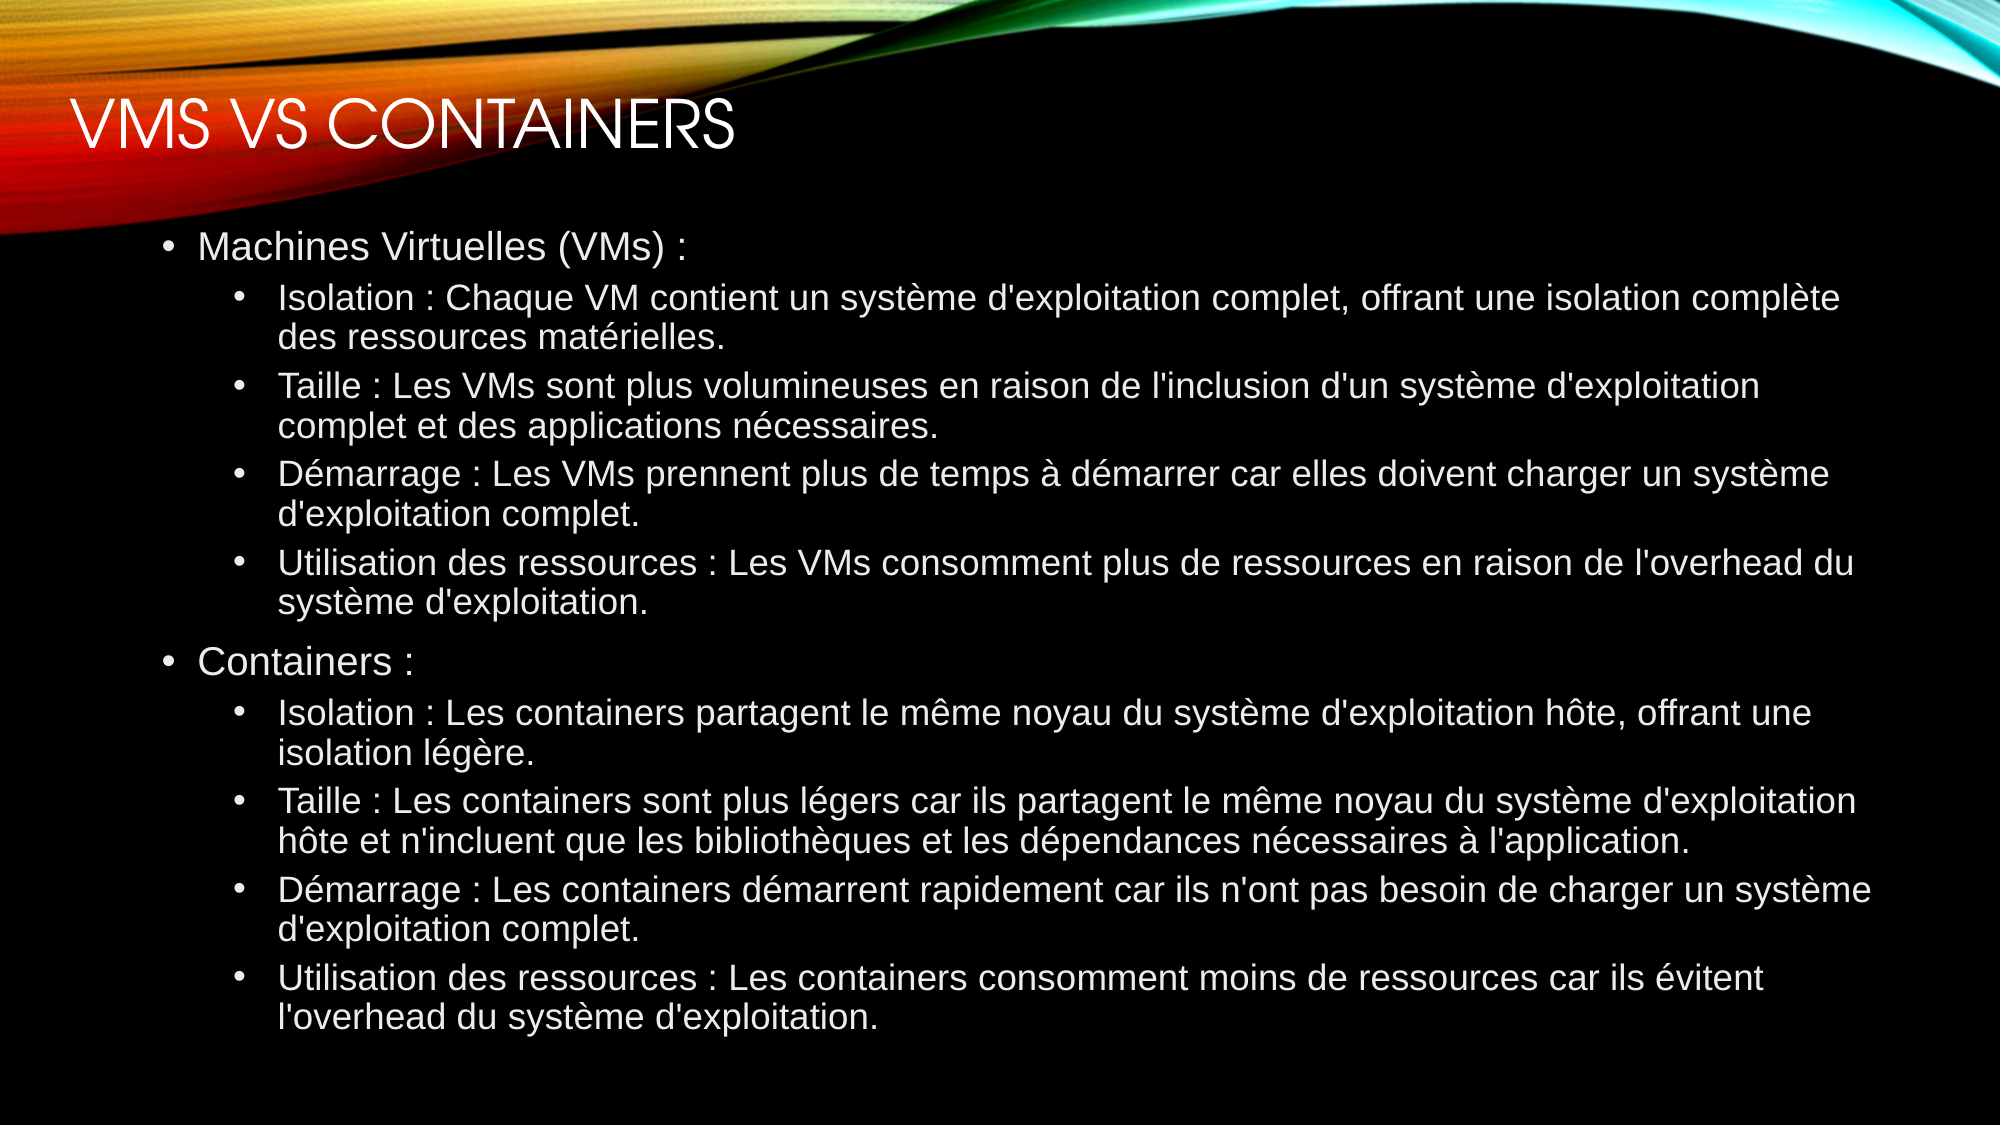

# VMs vs containers
Machines Virtuelles (VMs) :
Isolation : Chaque VM contient un système d'exploitation complet, offrant une isolation complète des ressources matérielles.
Taille : Les VMs sont plus volumineuses en raison de l'inclusion d'un système d'exploitation complet et des applications nécessaires.
Démarrage : Les VMs prennent plus de temps à démarrer car elles doivent charger un système d'exploitation complet.
Utilisation des ressources : Les VMs consomment plus de ressources en raison de l'overhead du système d'exploitation.
Containers :
Isolation : Les containers partagent le même noyau du système d'exploitation hôte, offrant une isolation légère.
Taille : Les containers sont plus légers car ils partagent le même noyau du système d'exploitation hôte et n'incluent que les bibliothèques et les dépendances nécessaires à l'application.
Démarrage : Les containers démarrent rapidement car ils n'ont pas besoin de charger un système d'exploitation complet.
Utilisation des ressources : Les containers consomment moins de ressources car ils évitent l'overhead du système d'exploitation.